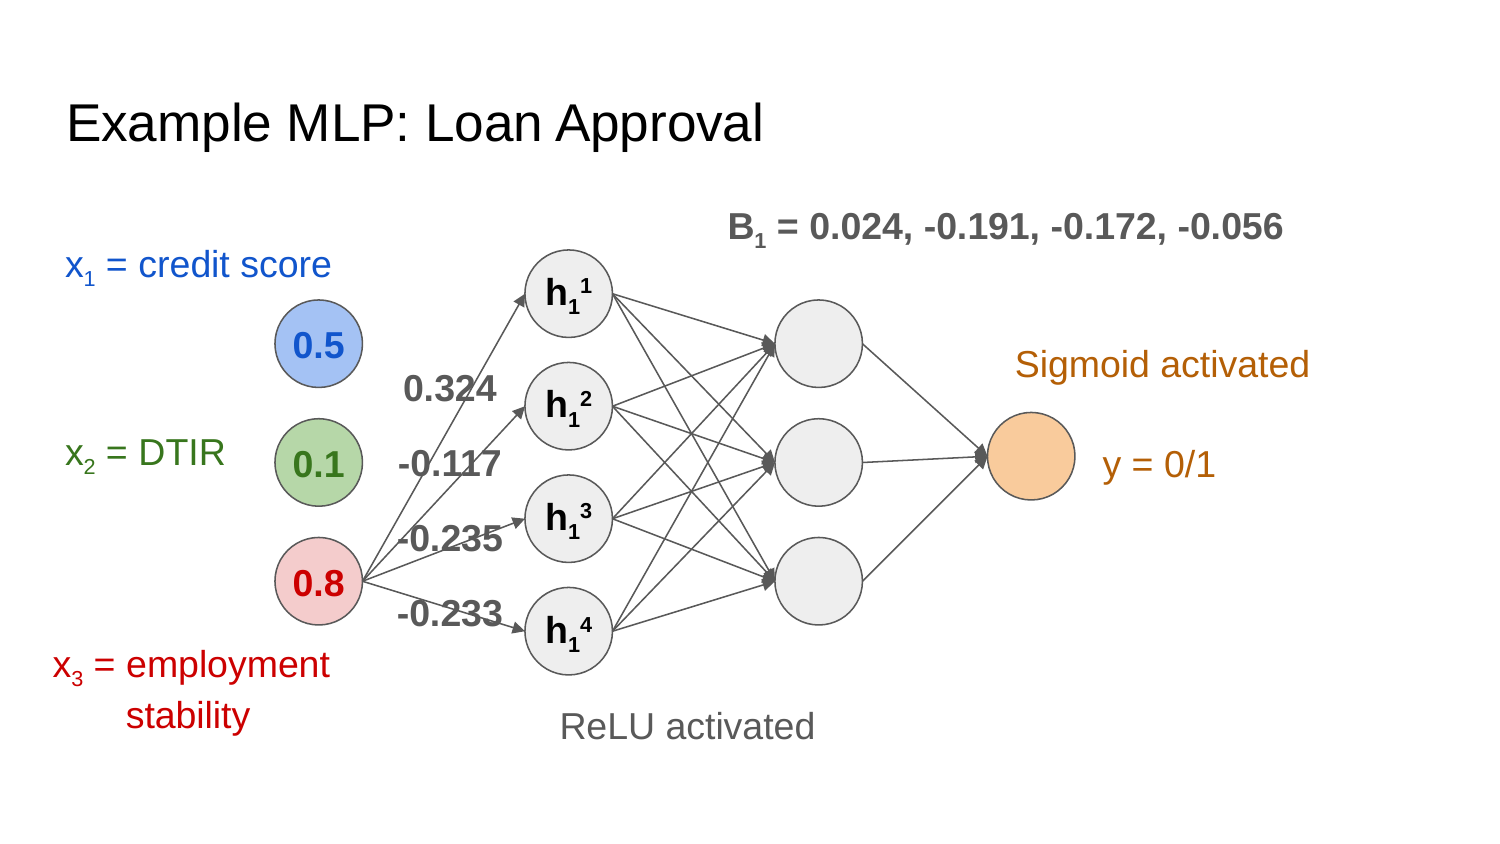

# Example MLP: Loan Approval
B1 = 0.024, -0.191, -0.172, -0.056
x1 = credit score
h11

0.5

Sigmoid activated
0.324
h12

x2 = DTIR
0.1

-0.117
y = 0/1
h13

-0.235
0.8

-0.233
h14

x3 = employment
       stability
ReLU activated